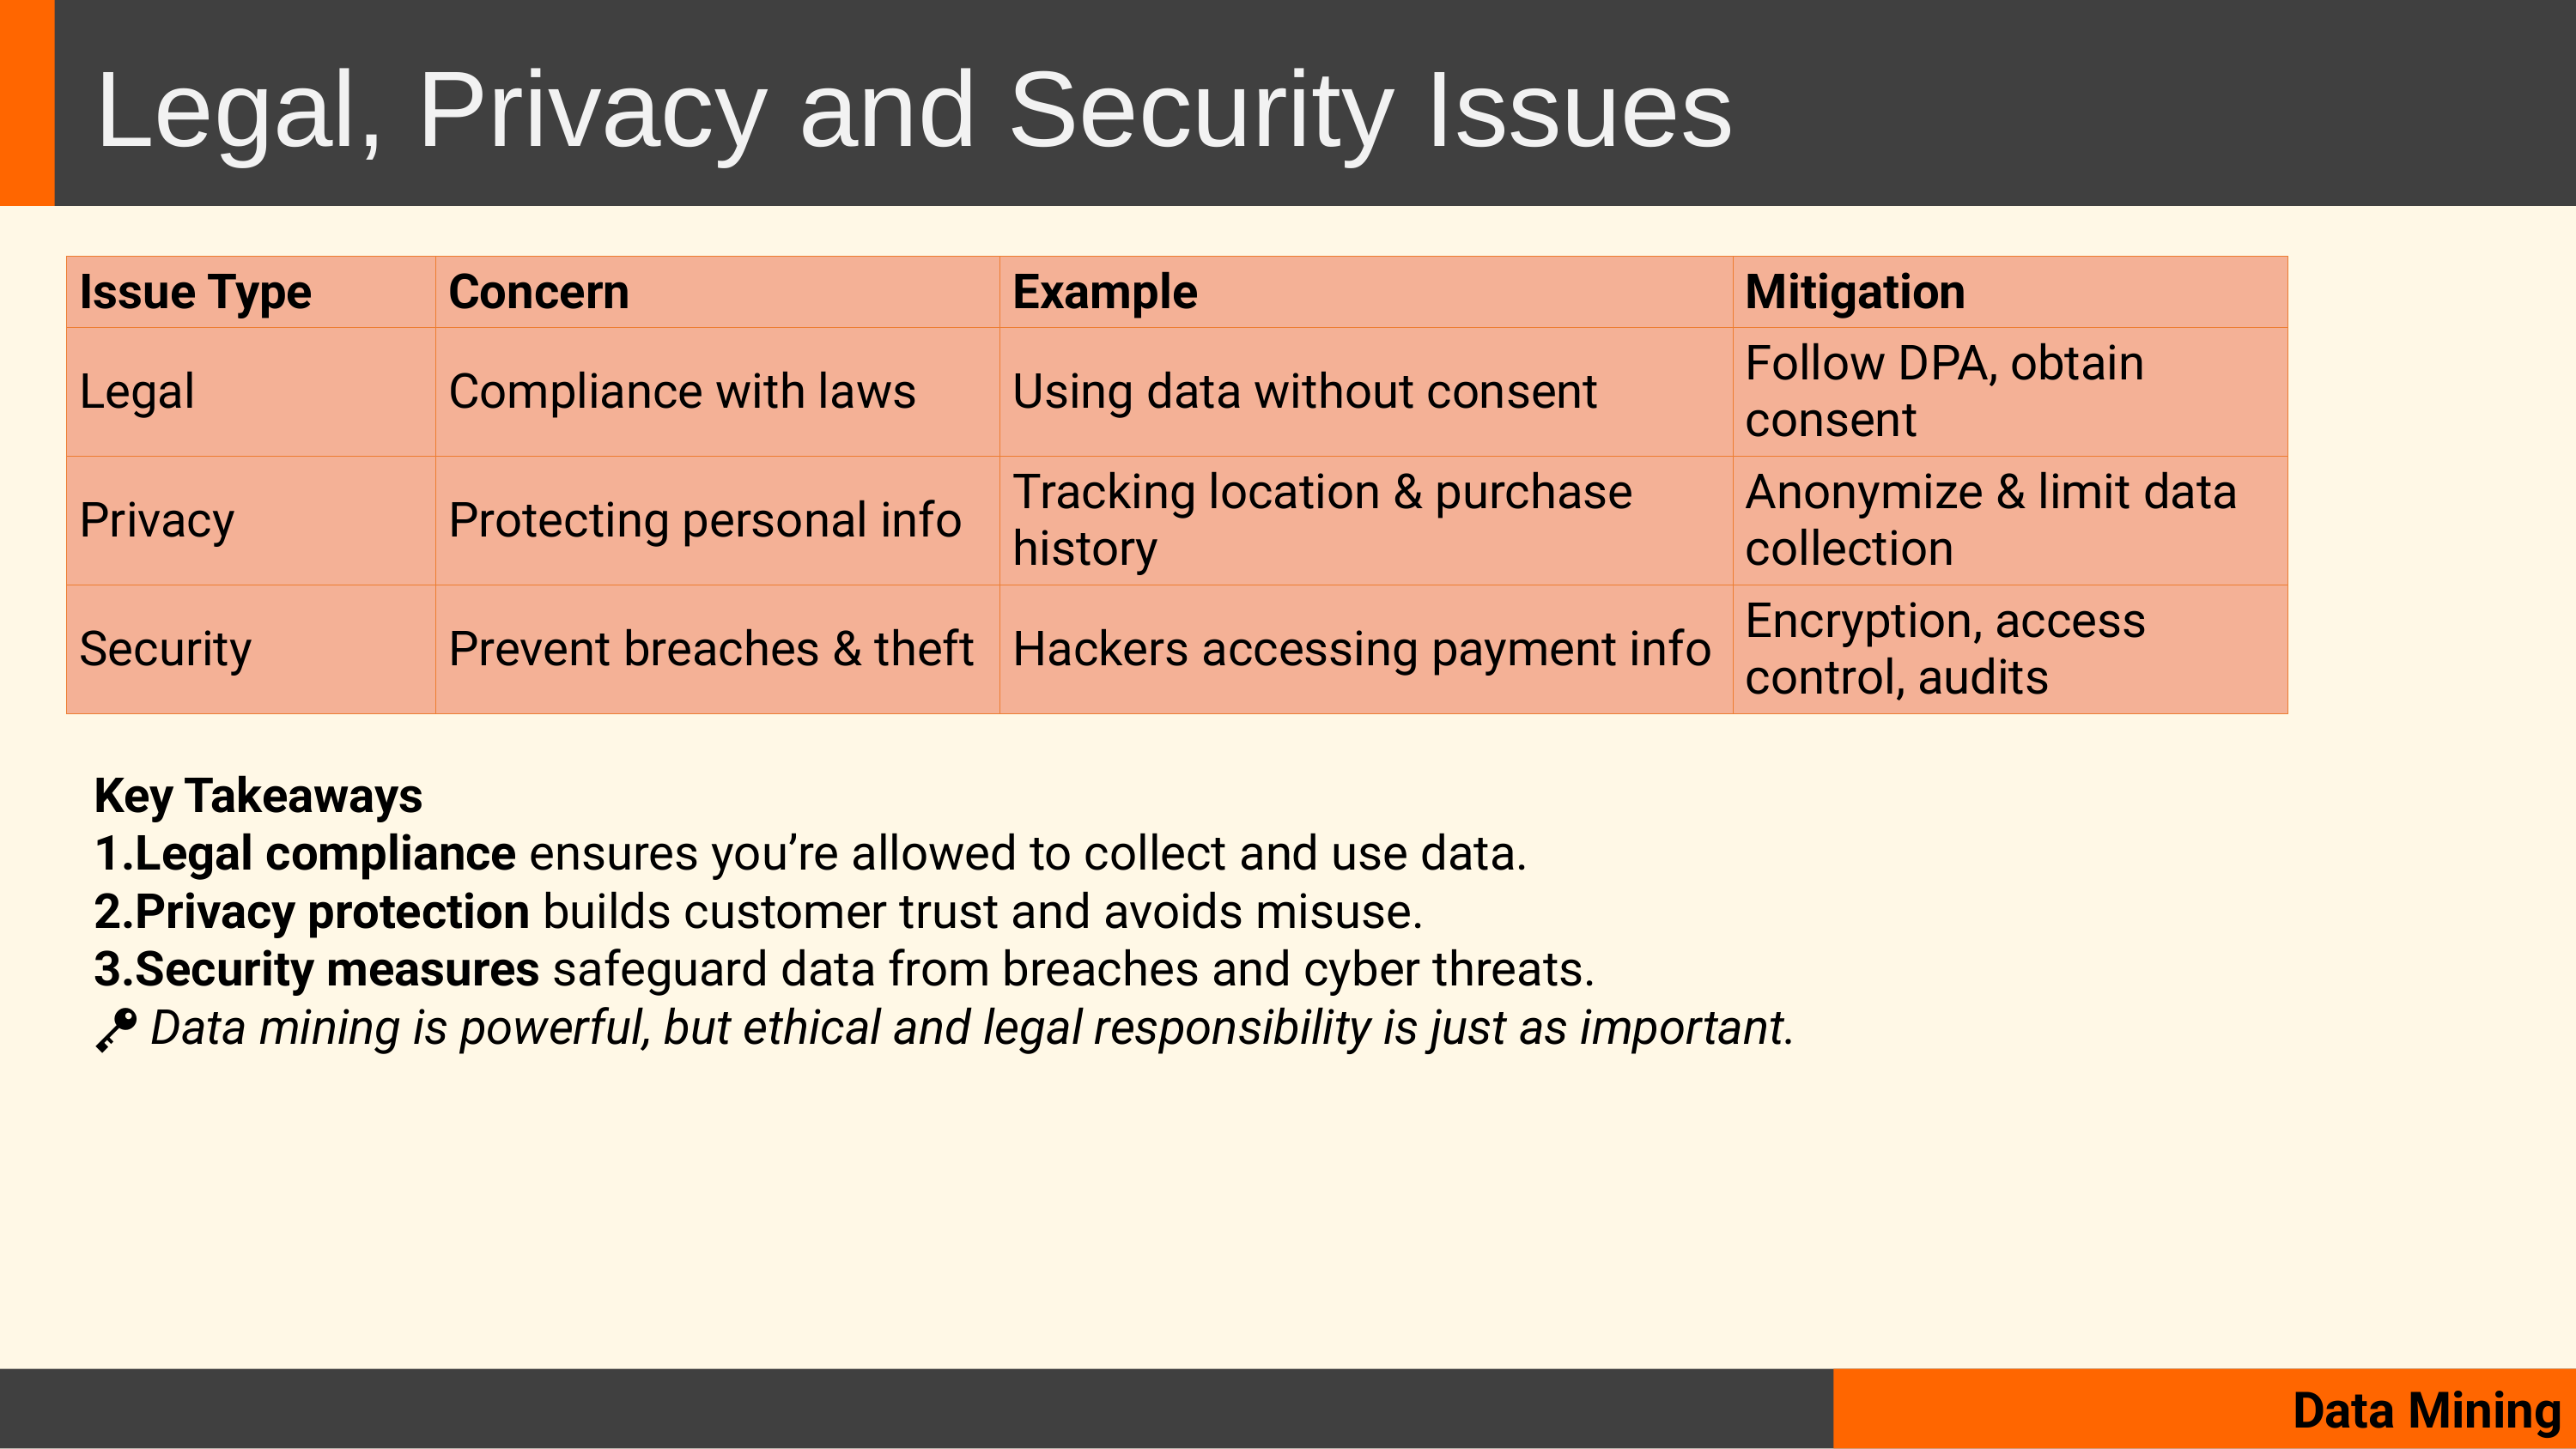

# Legal, Privacy and Security Issues
| Issue Type | Concern | Example | Mitigation |
| --- | --- | --- | --- |
| Legal | Compliance with laws | Using data without consent | Follow DPA, obtain consent |
| Privacy | Protecting personal info | Tracking location & purchase history | Anonymize & limit data collection |
| Security | Prevent breaches & theft | Hackers accessing payment info | Encryption, access control, audits |
Key Takeaways
Legal compliance ensures you’re allowed to collect and use data.
Privacy protection builds customer trust and avoids misuse.
Security measures safeguard data from breaches and cyber threats.
🔑 Data mining is powerful, but ethical and legal responsibility is just as important.
Data Mining